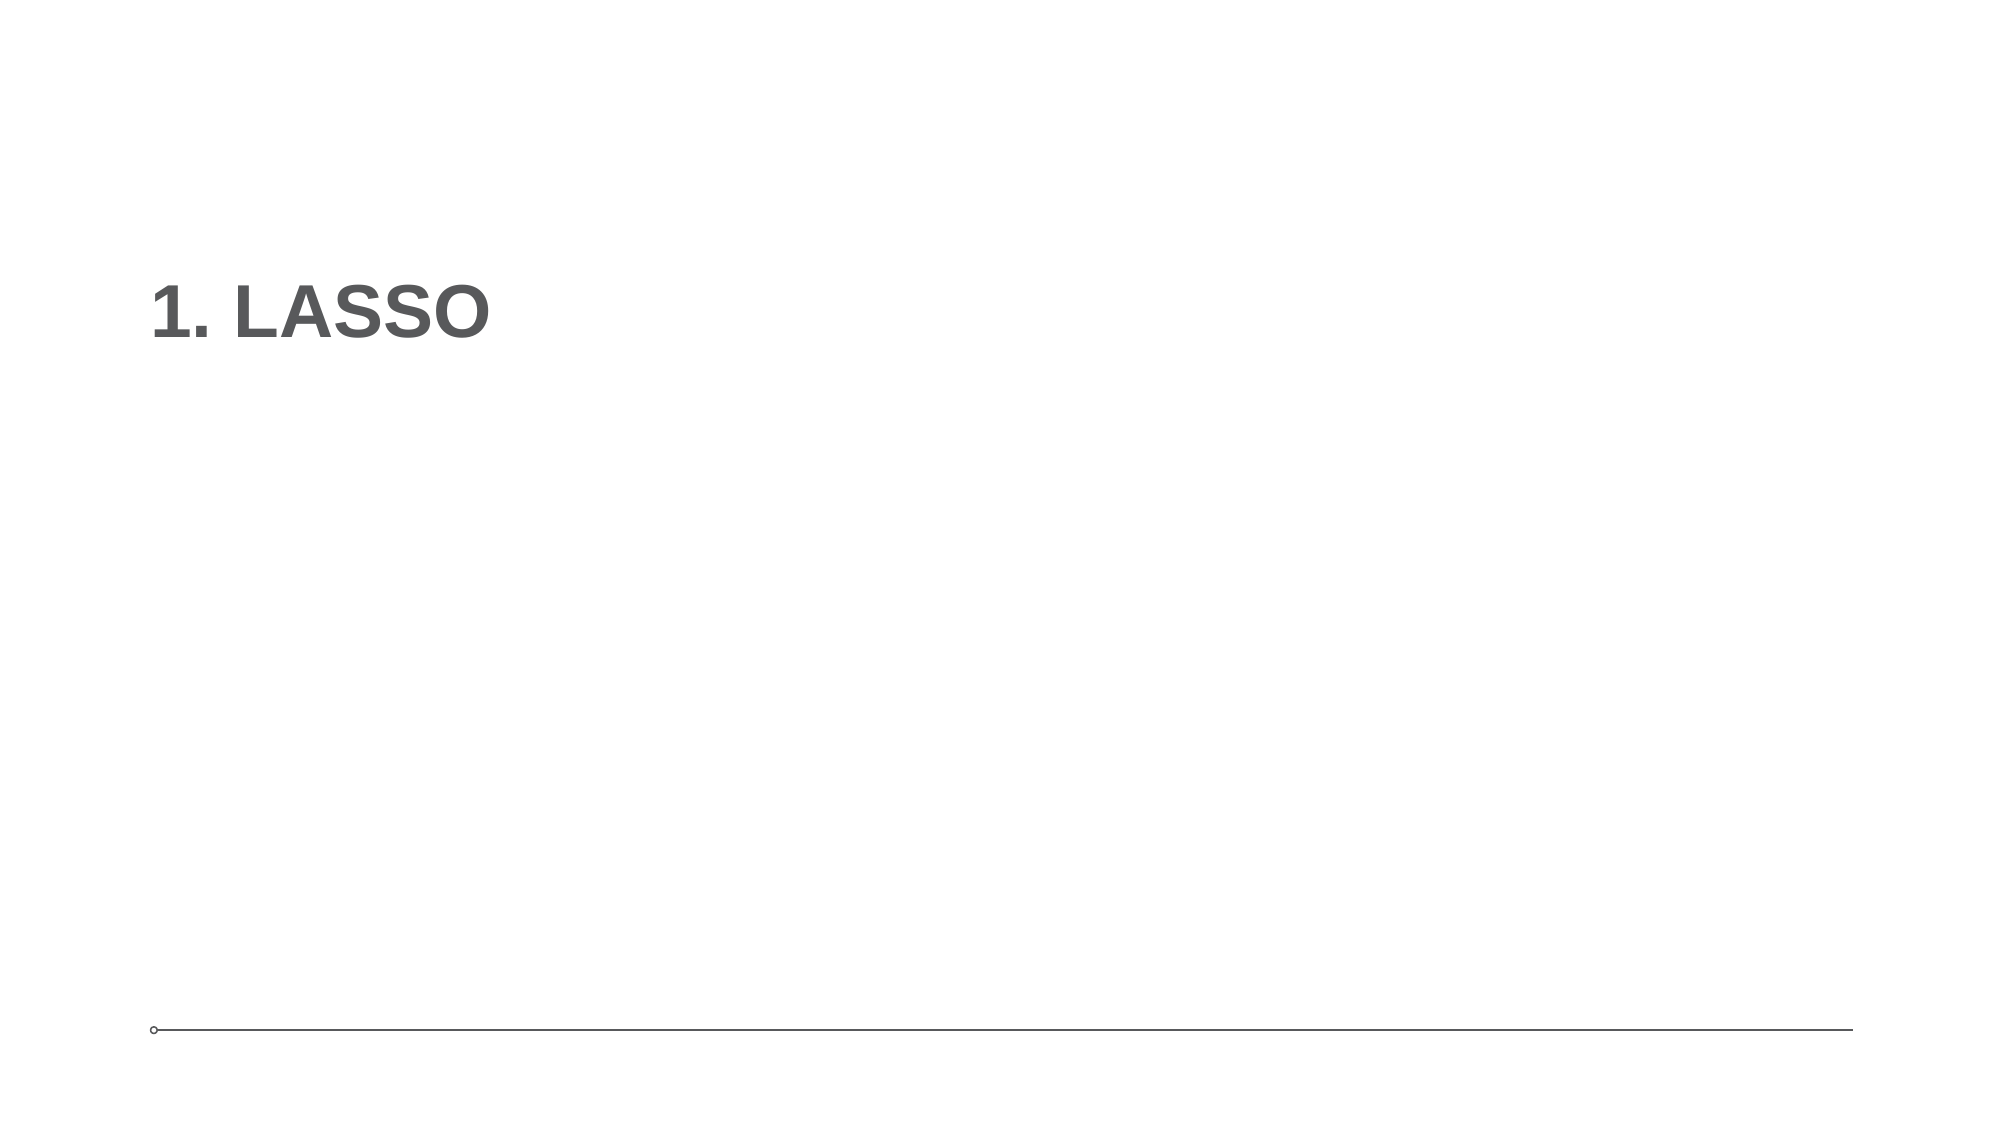

#
1. LASSO
|  Micron Confidential

18
August 24, 2016